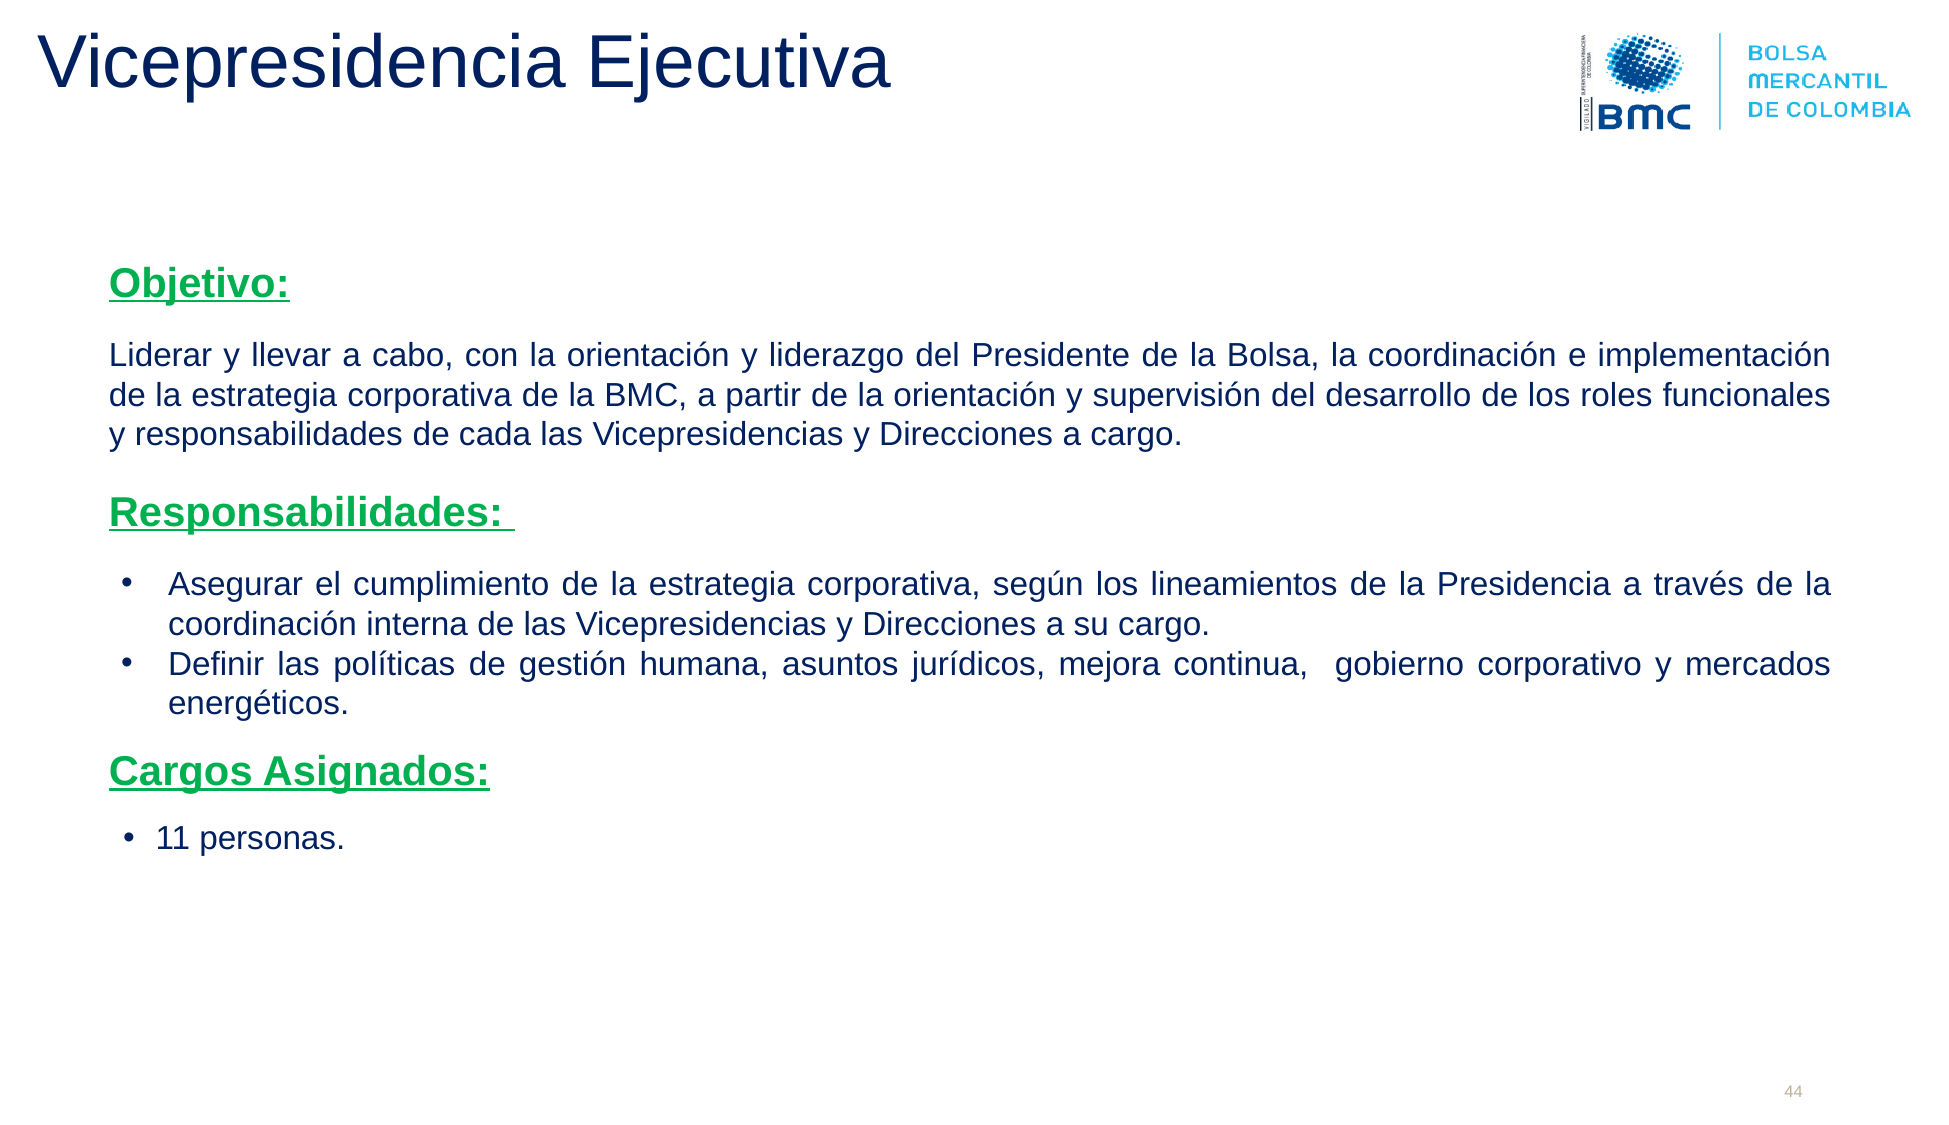

Vicepresidencia Ejecutiva
Objetivo:

Liderar y llevar a cabo, con la orientación y liderazgo del Presidente de la Bolsa, la coordinación e implementación de la estrategia corporativa de la BMC, a partir de la orientación y supervisión del desarrollo de los roles funcionales y responsabilidades de cada las Vicepresidencias y Direcciones a cargo.

Responsabilidades:

Asegurar el cumplimiento de la estrategia corporativa, según los lineamientos de la Presidencia a través de la coordinación interna de las Vicepresidencias y Direcciones a su cargo.
Definir las políticas de gestión humana, asuntos jurídicos, mejora continua,  gobierno corporativo y mercados energéticos.

Cargos Asignados:

11 personas.